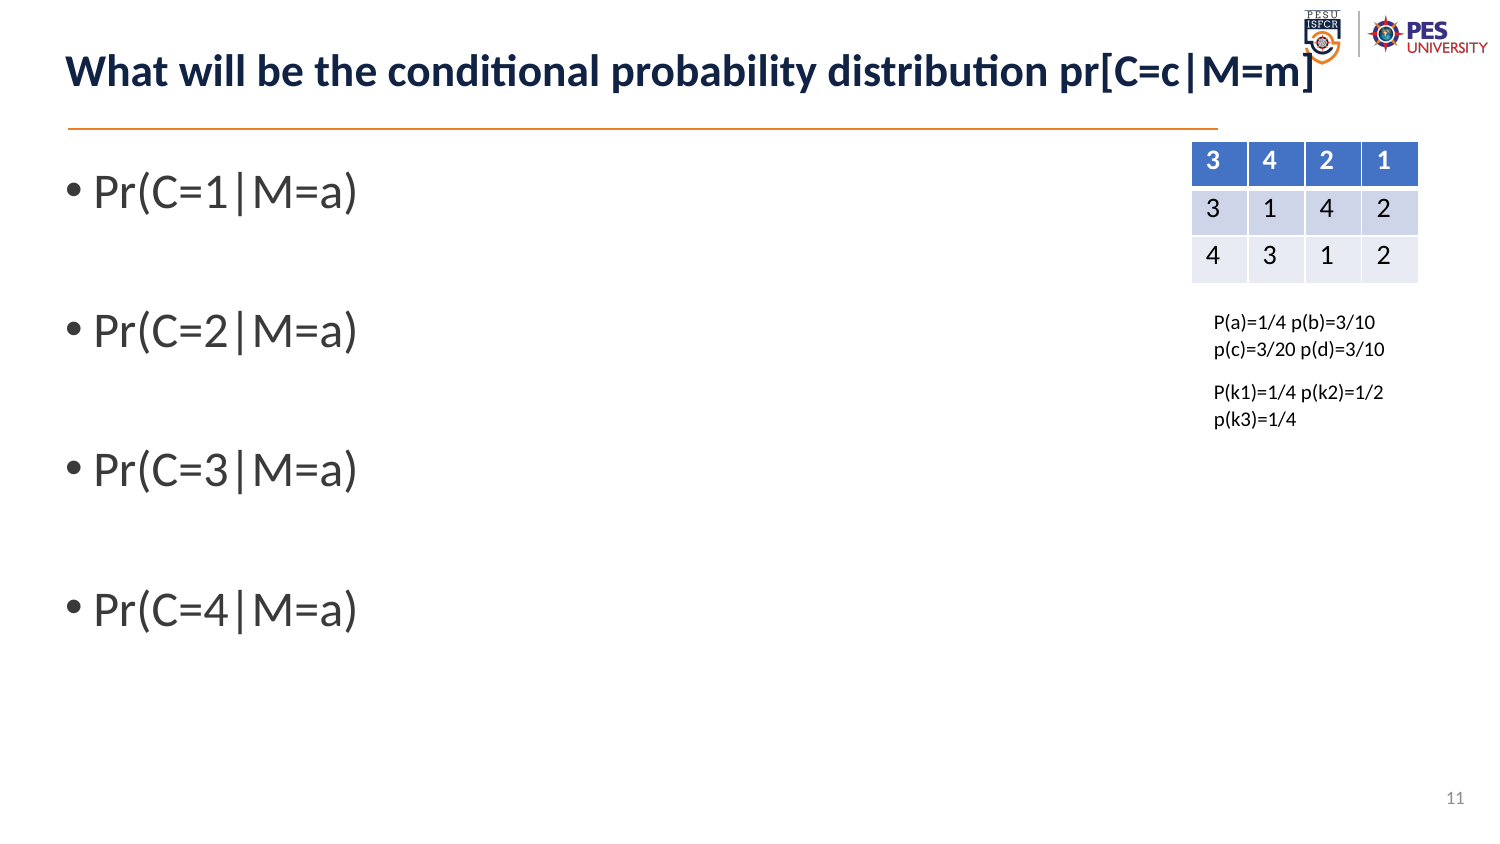

# What will be the conditional probability distribution pr[C=c|M=m]
| 3 | 4 | 2 | 1 |
| --- | --- | --- | --- |
| 3 | 1 | 4 | 2 |
| 4 | 3 | 1 | 2 |
Pr(C=1|M=a)

Pr(C=2|M=a)

Pr(C=3|M=a)

Pr(C=4|M=a)
P(a)=1/4 p(b)=3/10 p(c)=3/20 p(d)=3/10
P(k1)=1/4 p(k2)=1/2 p(k3)=1/4
11